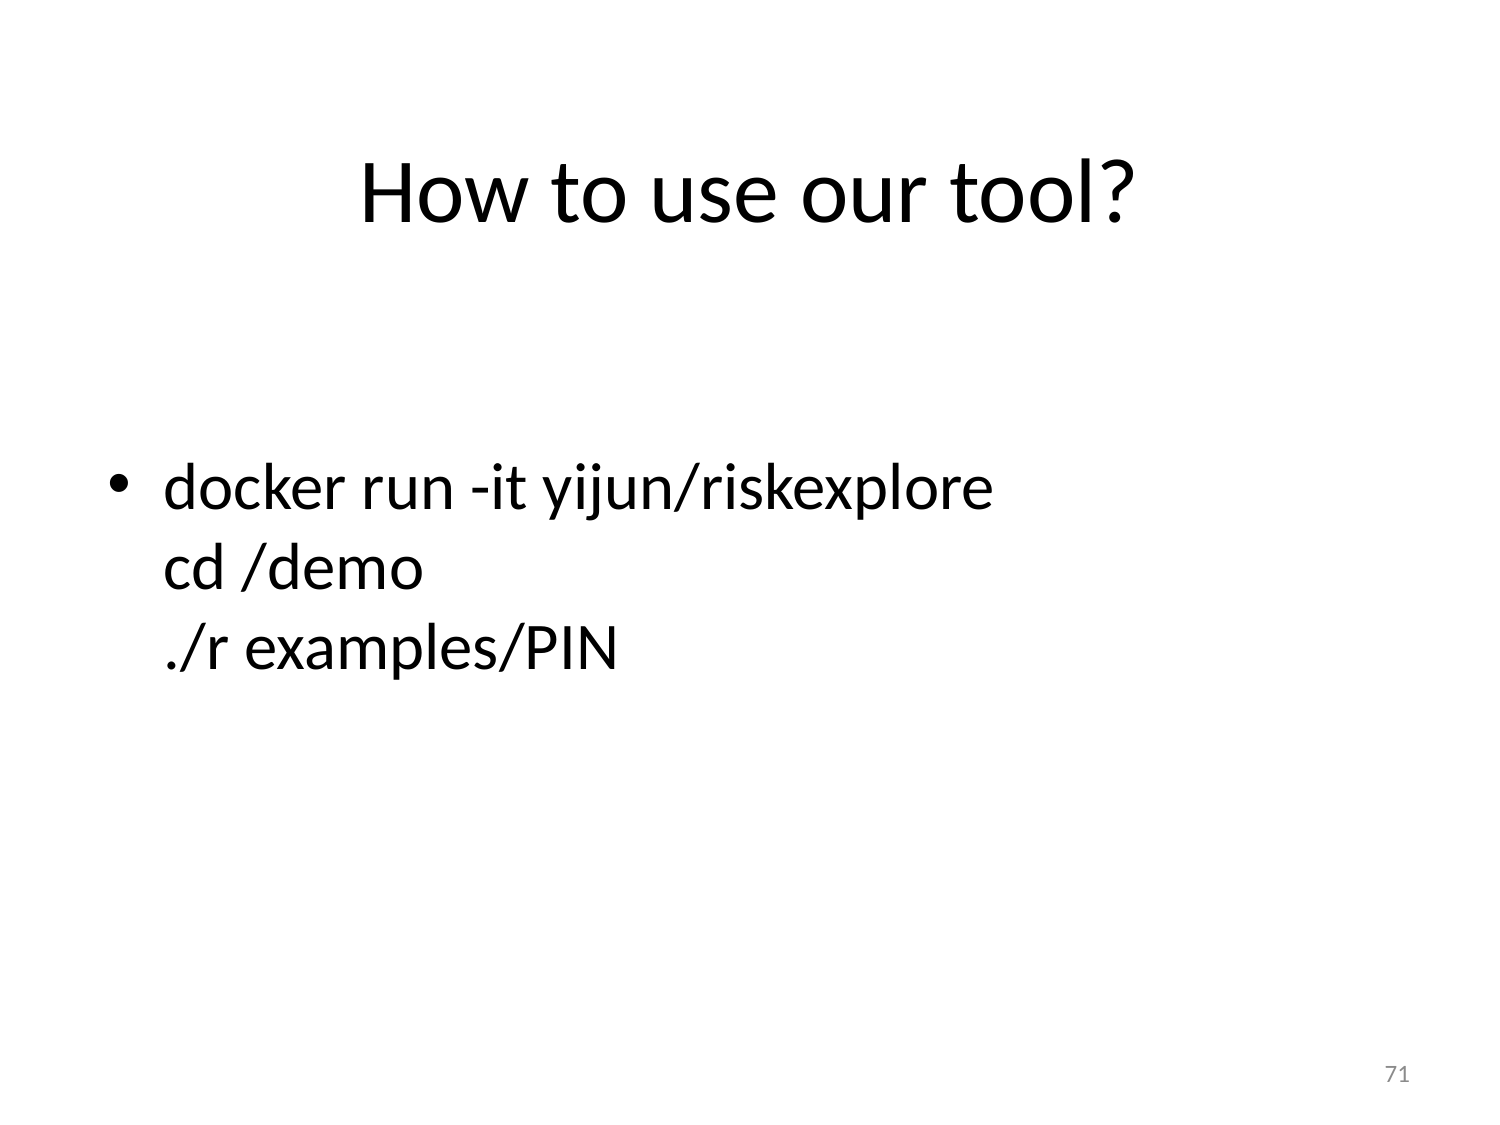

# How to use our tool?
docker run -it yijun/riskexplore
cd /demo
./r examples/PIN
71